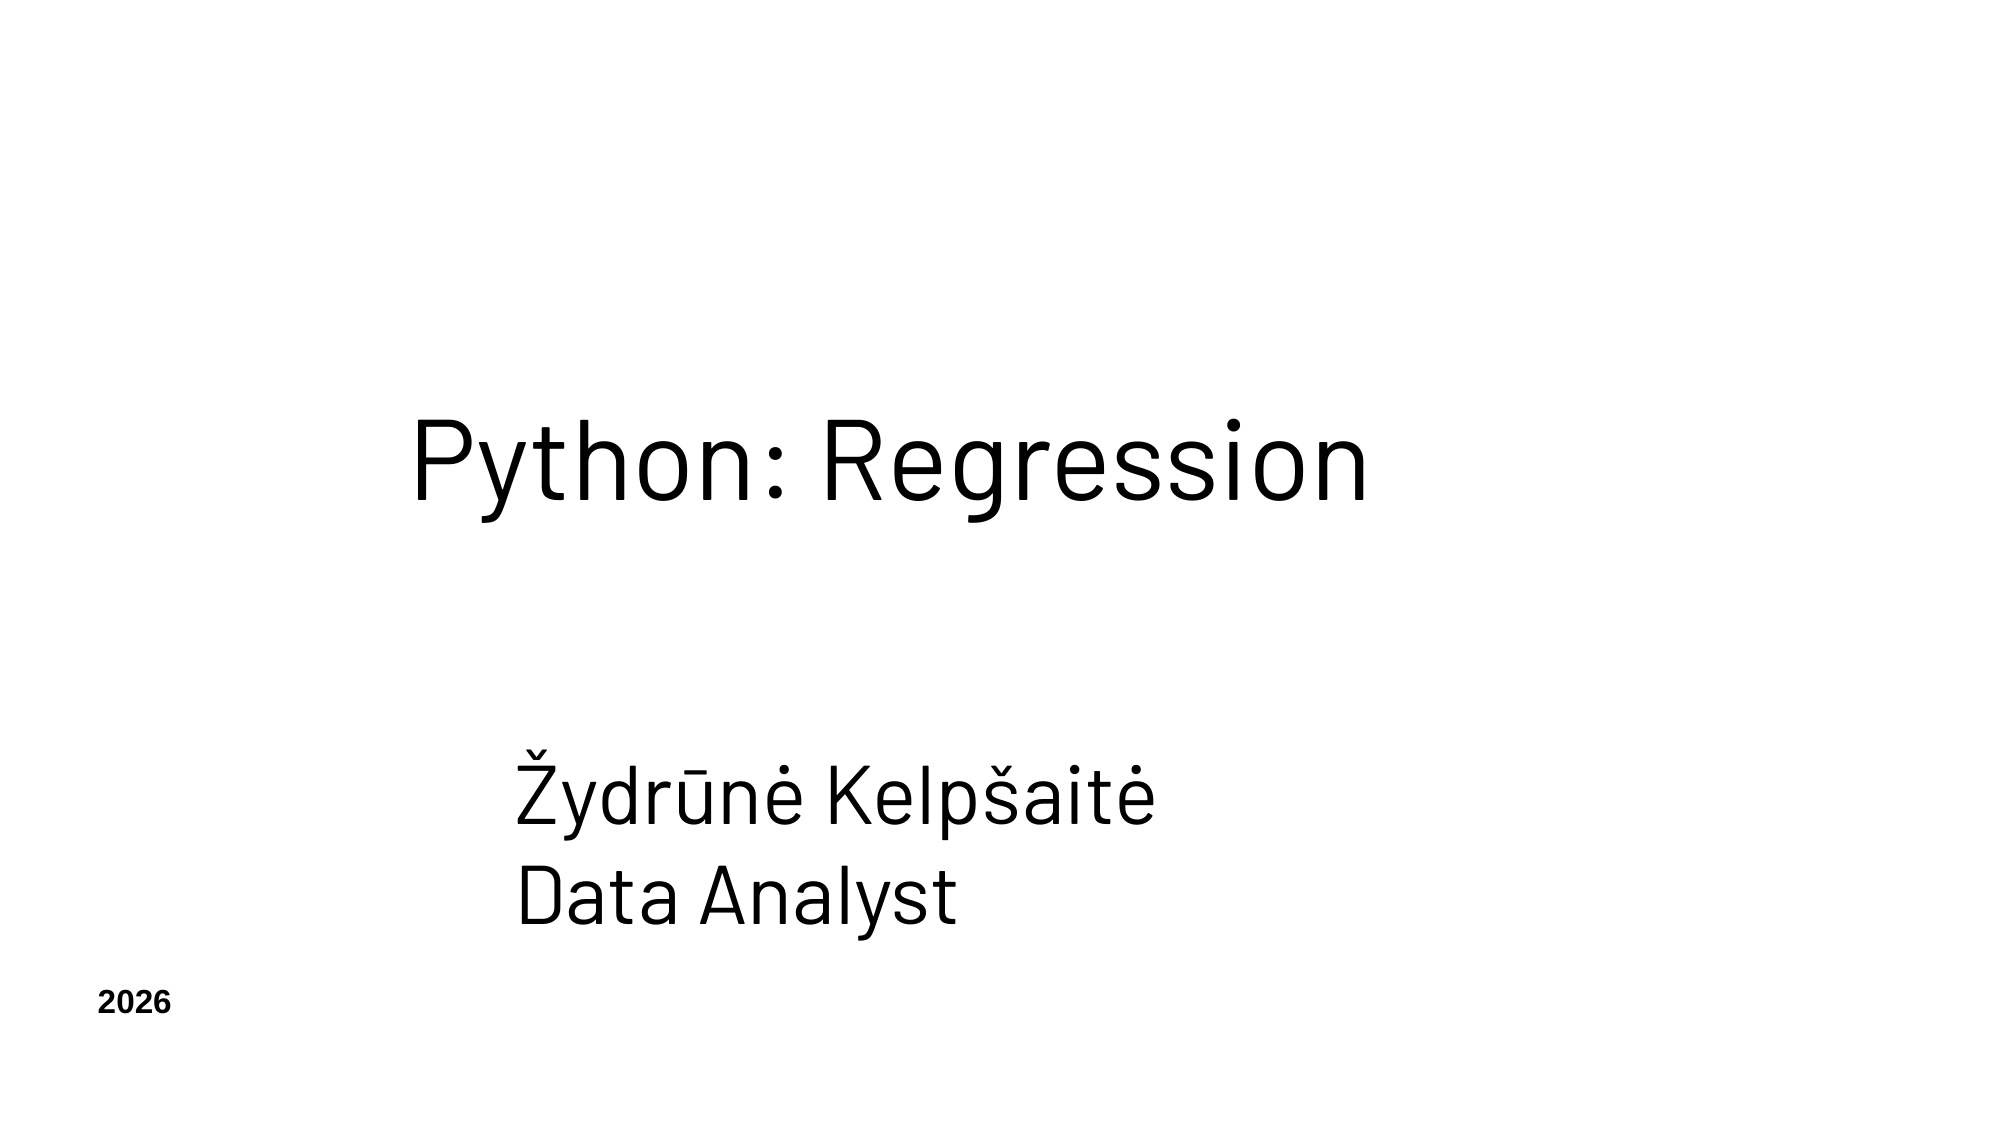

# Python: Regression
Žydrūnė Kelpšaitė
Data Analyst
2026